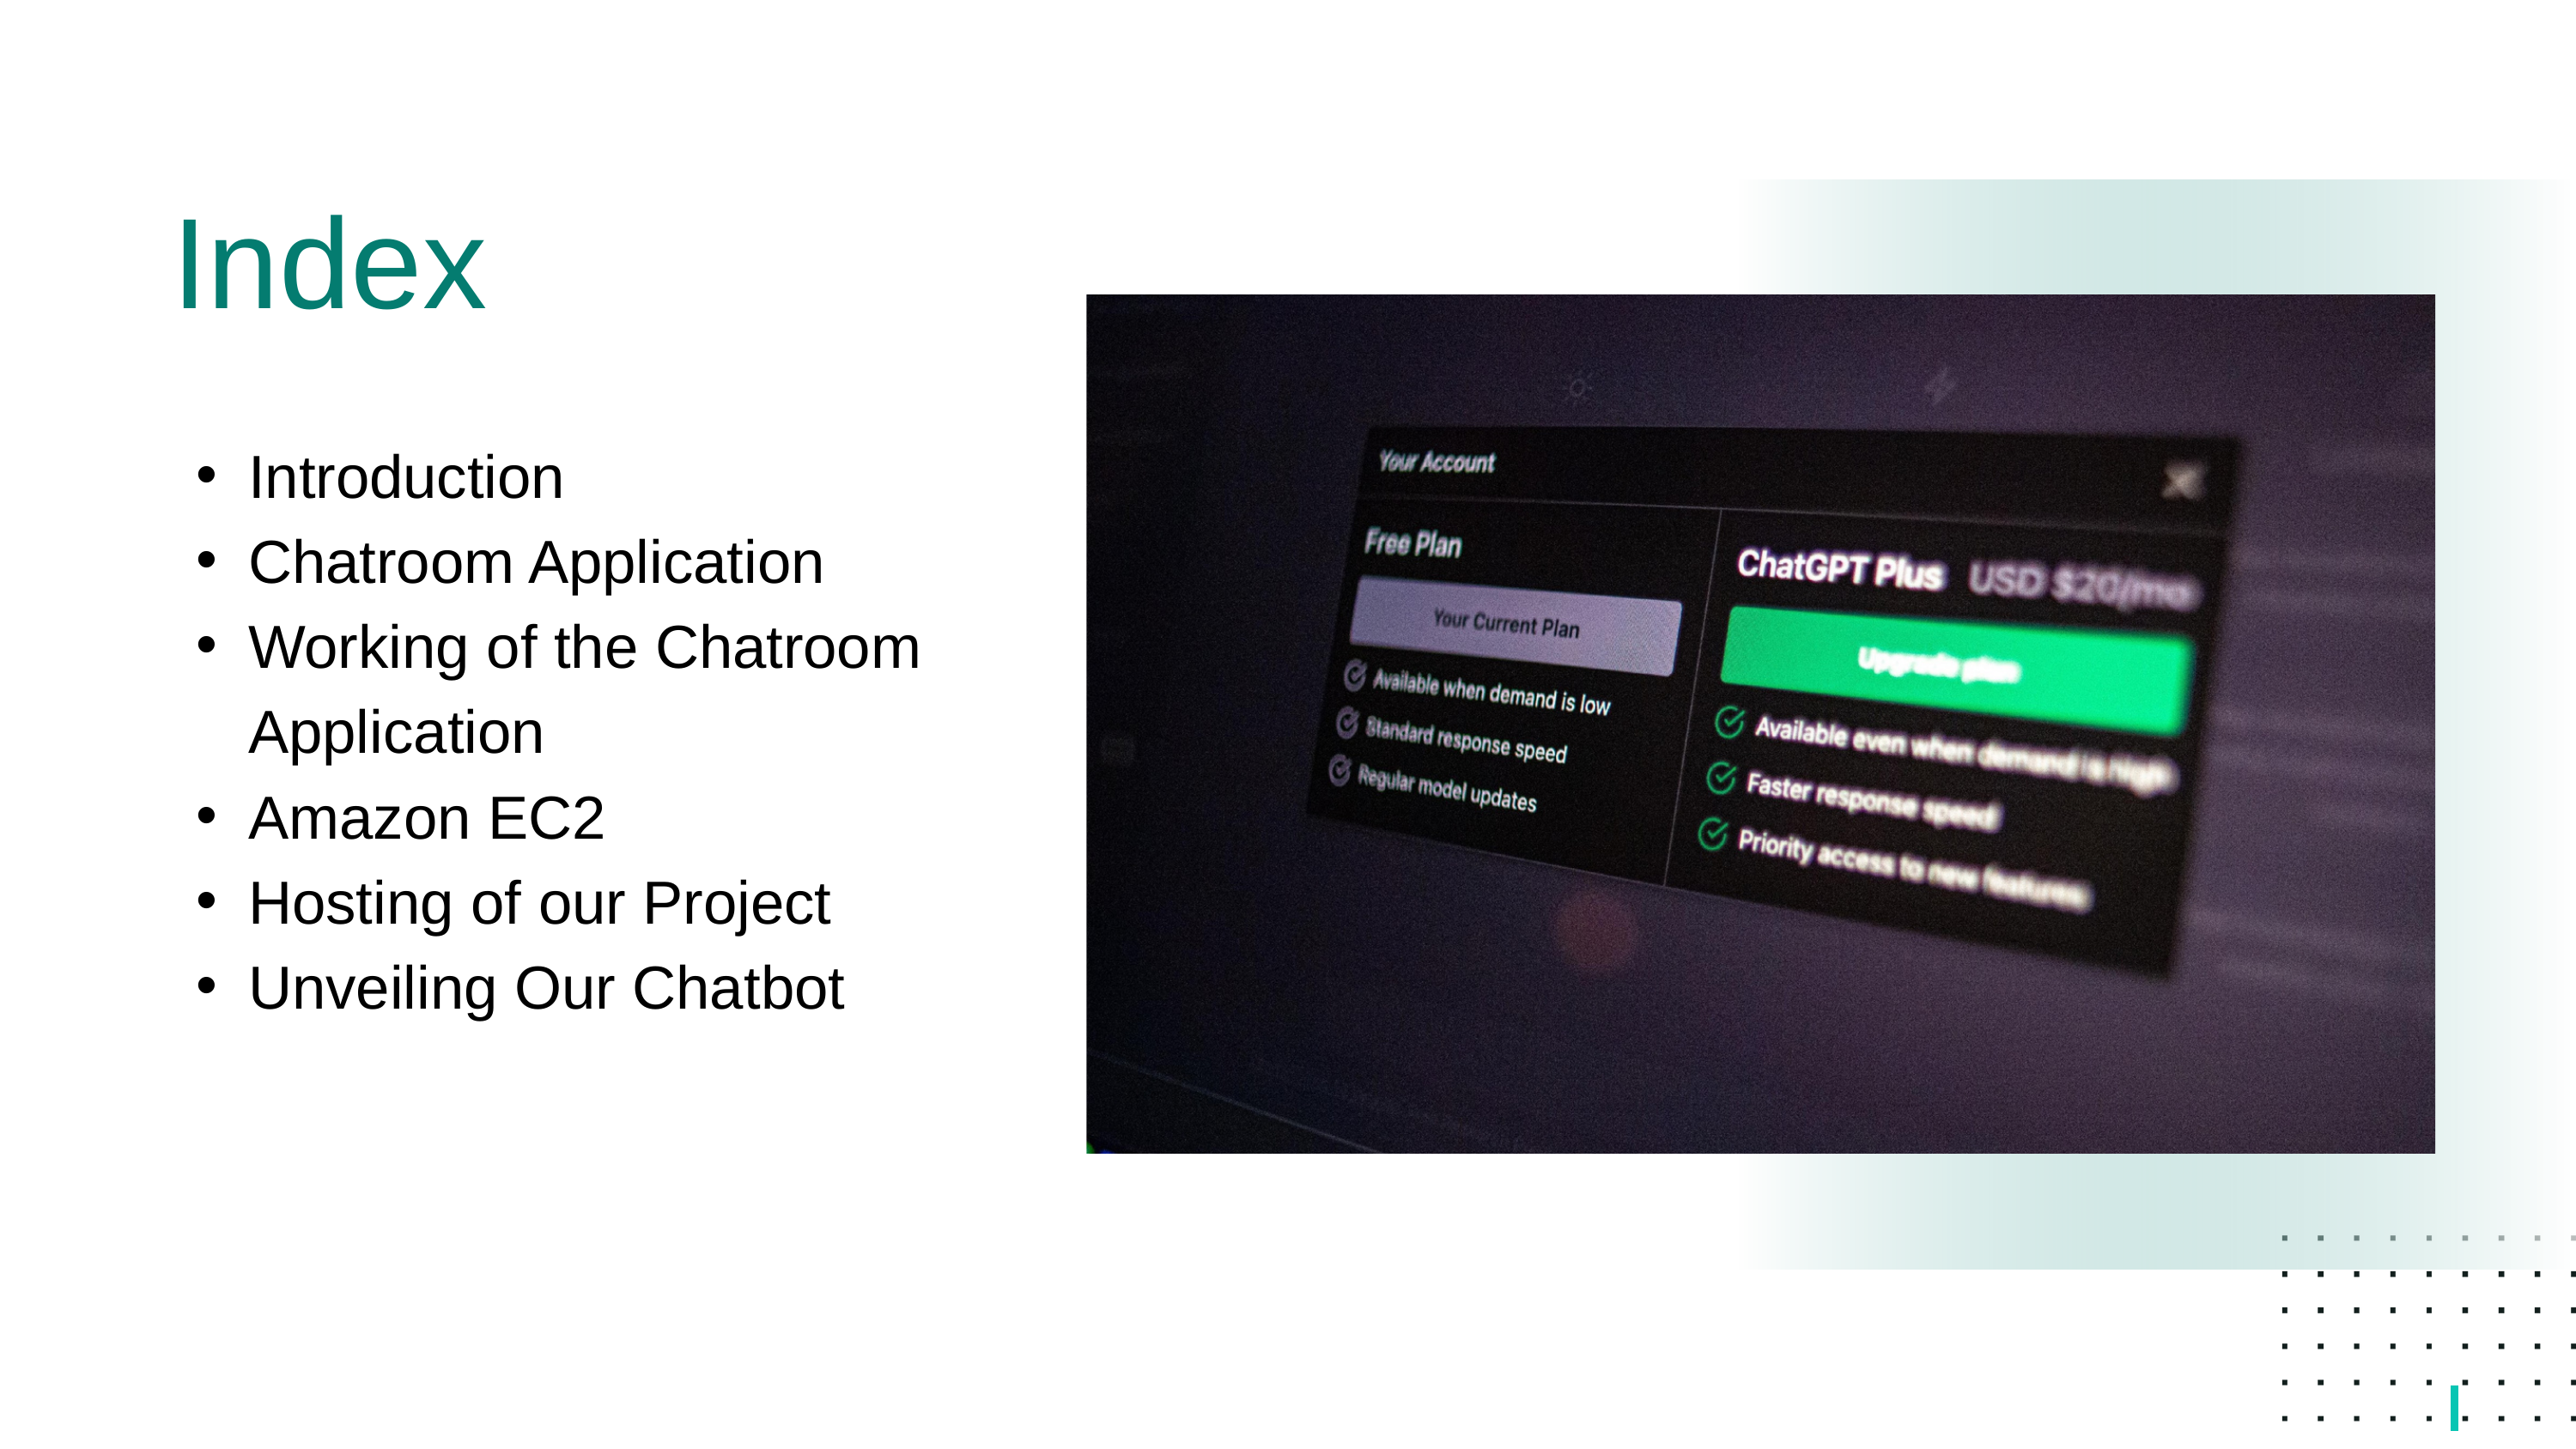

Index

PAGE
Introduction
Chatroom Application
Working of the Chatroom Application
Amazon EC2
Hosting of our Project
Unveiling Our Chatbot